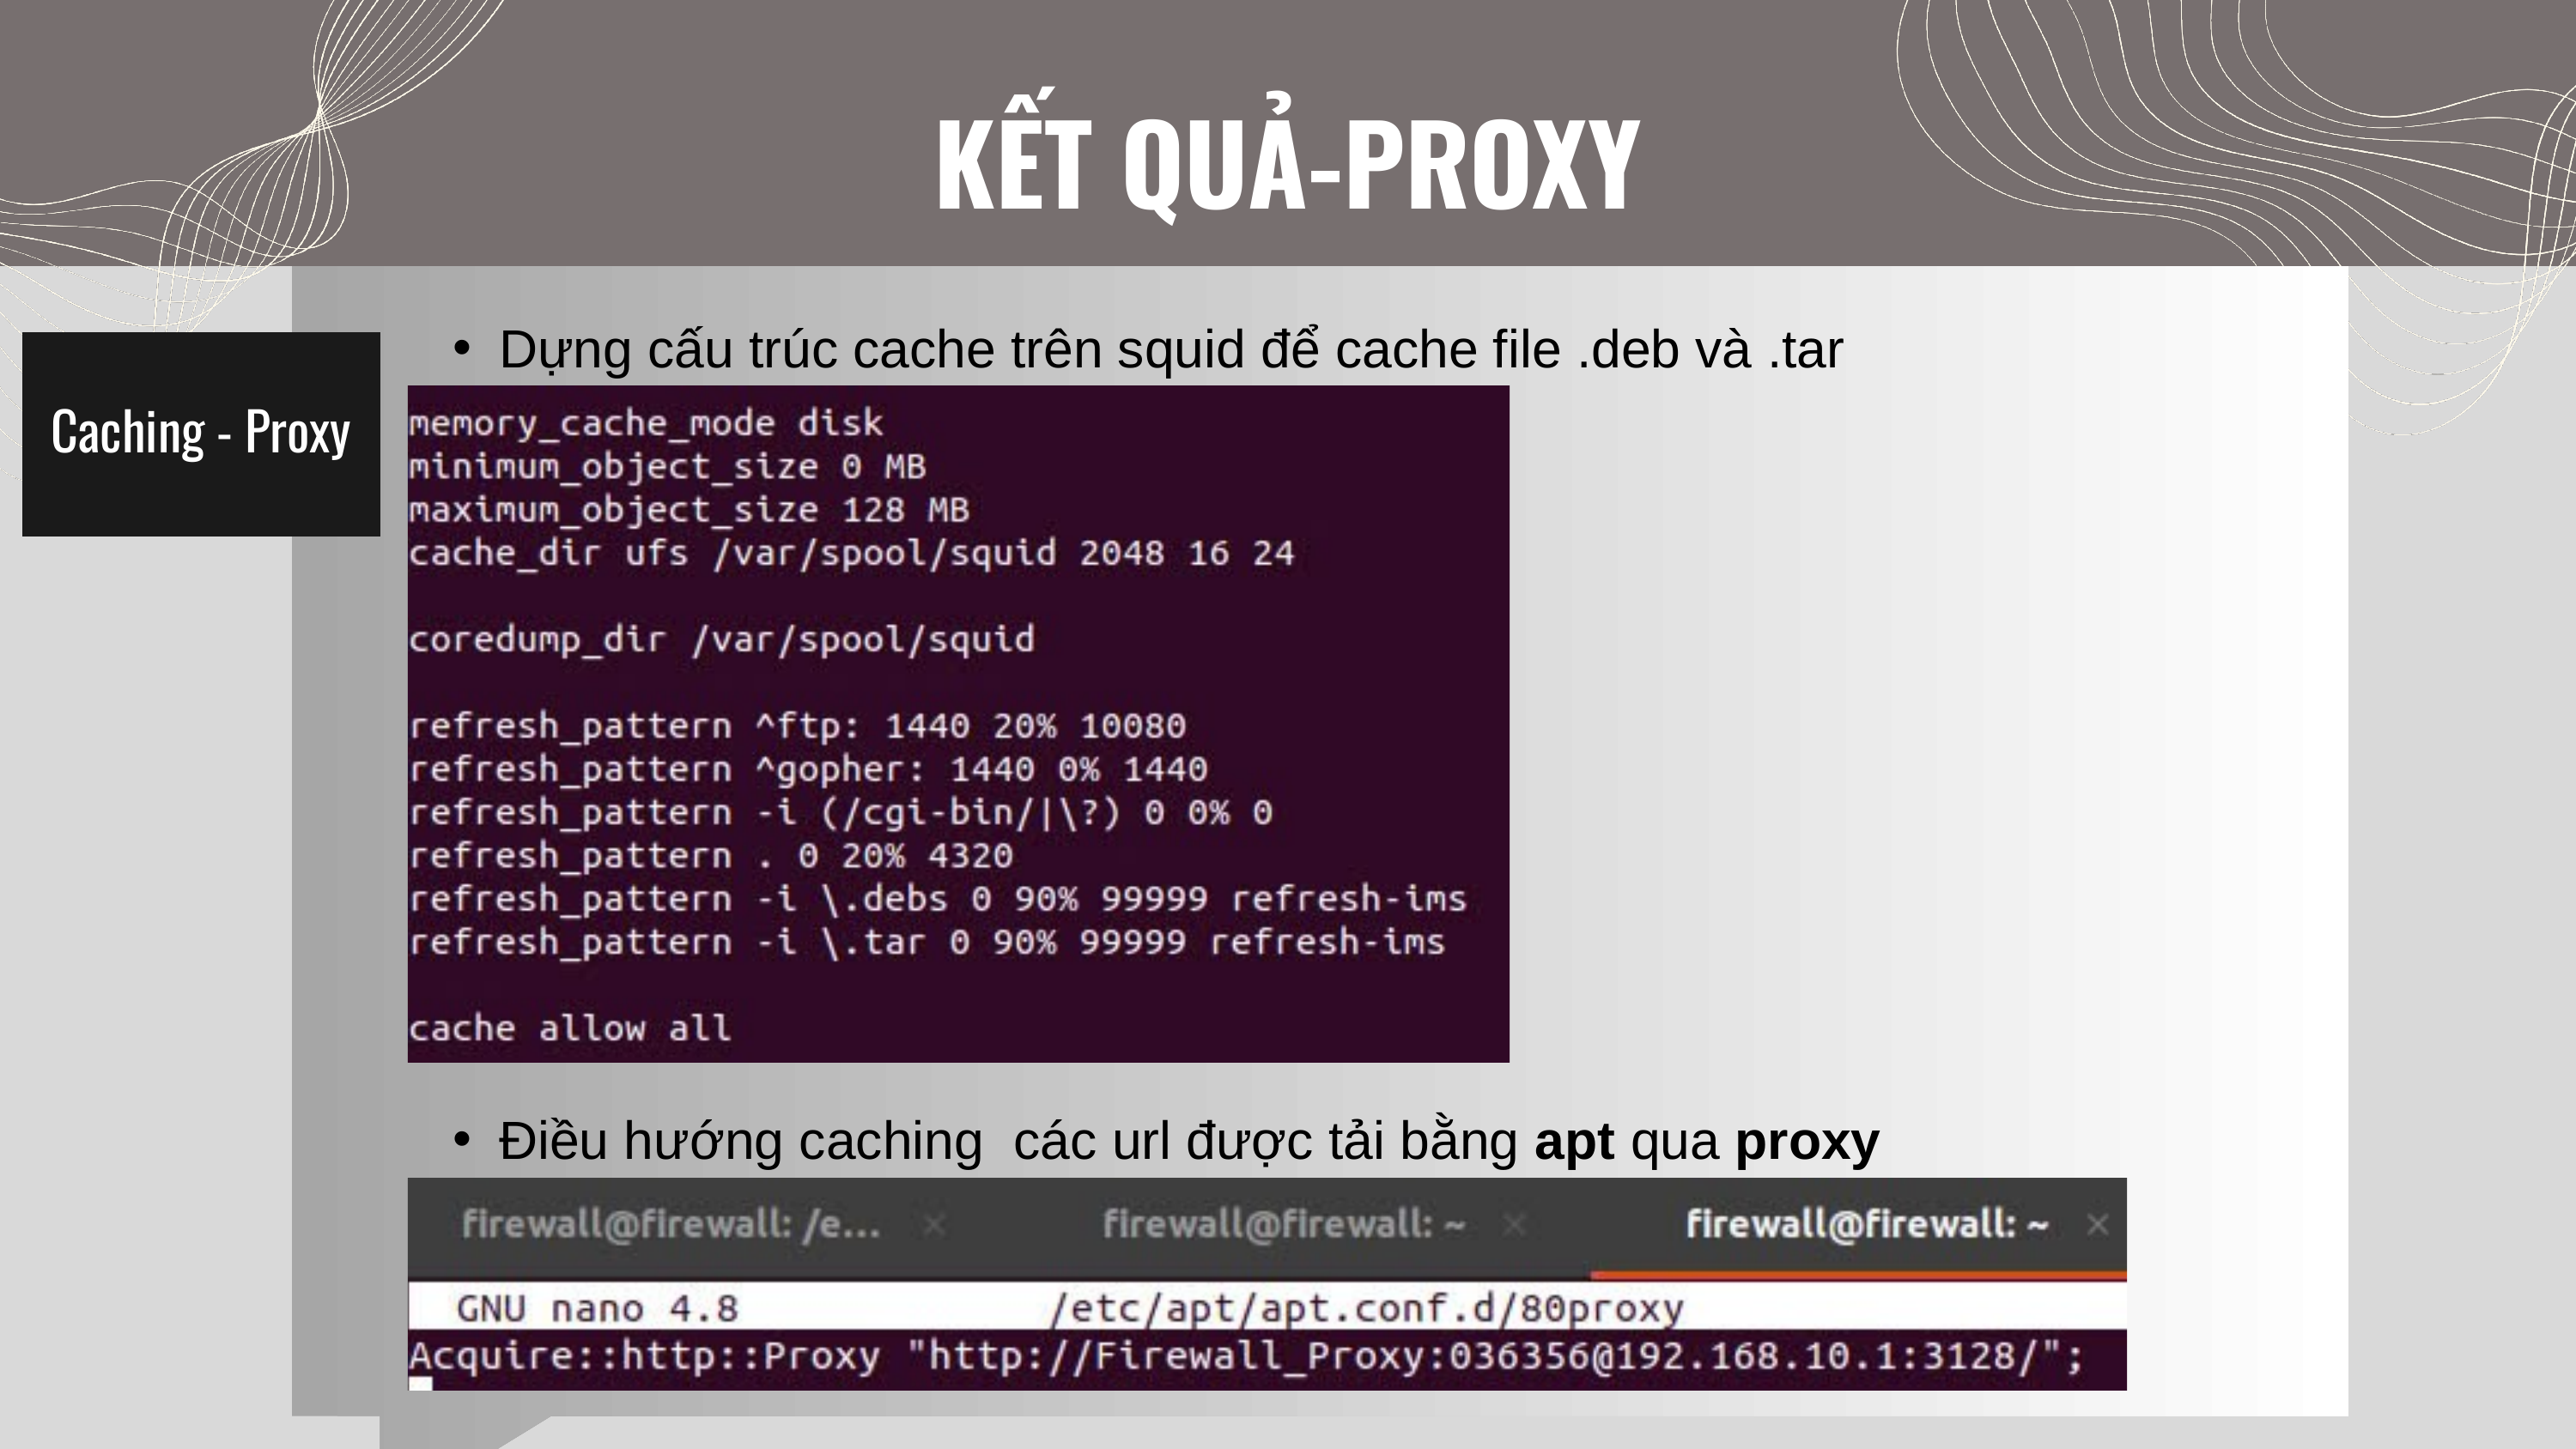

KẾT QUẢ-PROXY

Dựng cấu trúc cache trên squid để cache file .deb và .tar

Caching - Proxy

Điều hướng caching  các url được tải bằng apt qua proxy